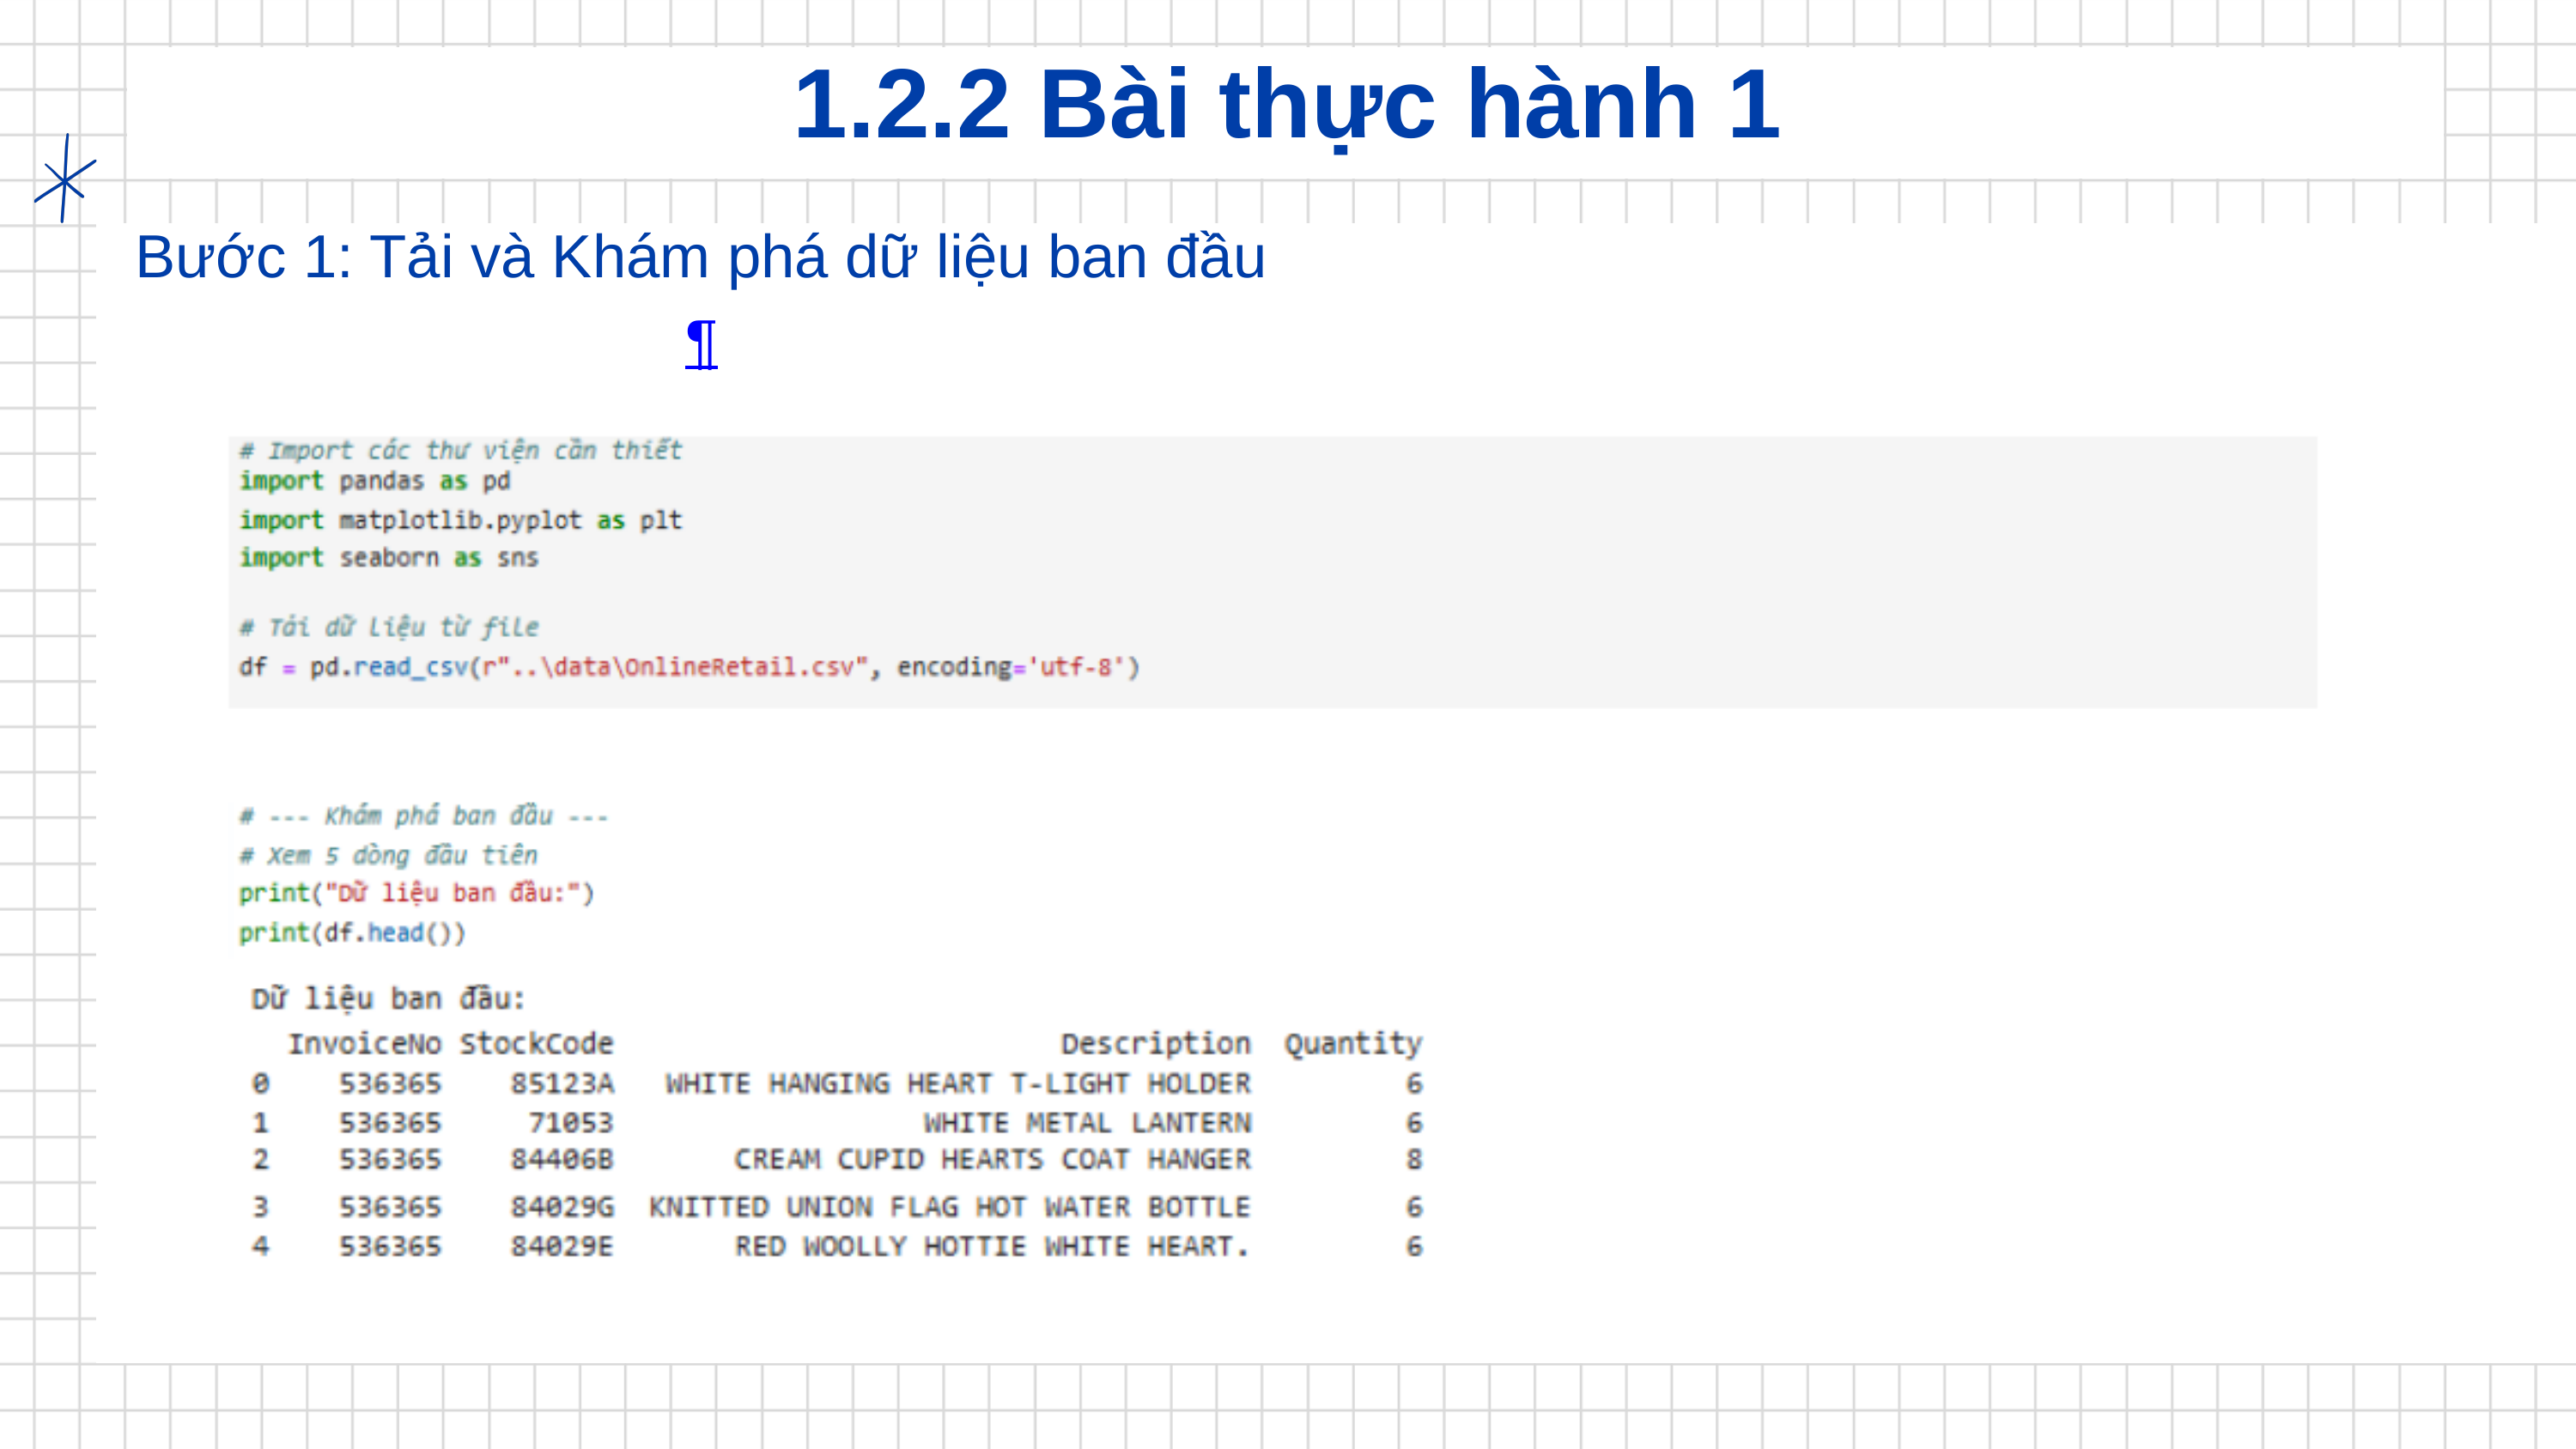

1.2.2 Bài thực hành 1

Bước 1: Tải và Khám phá dữ liệu ban đầu¶